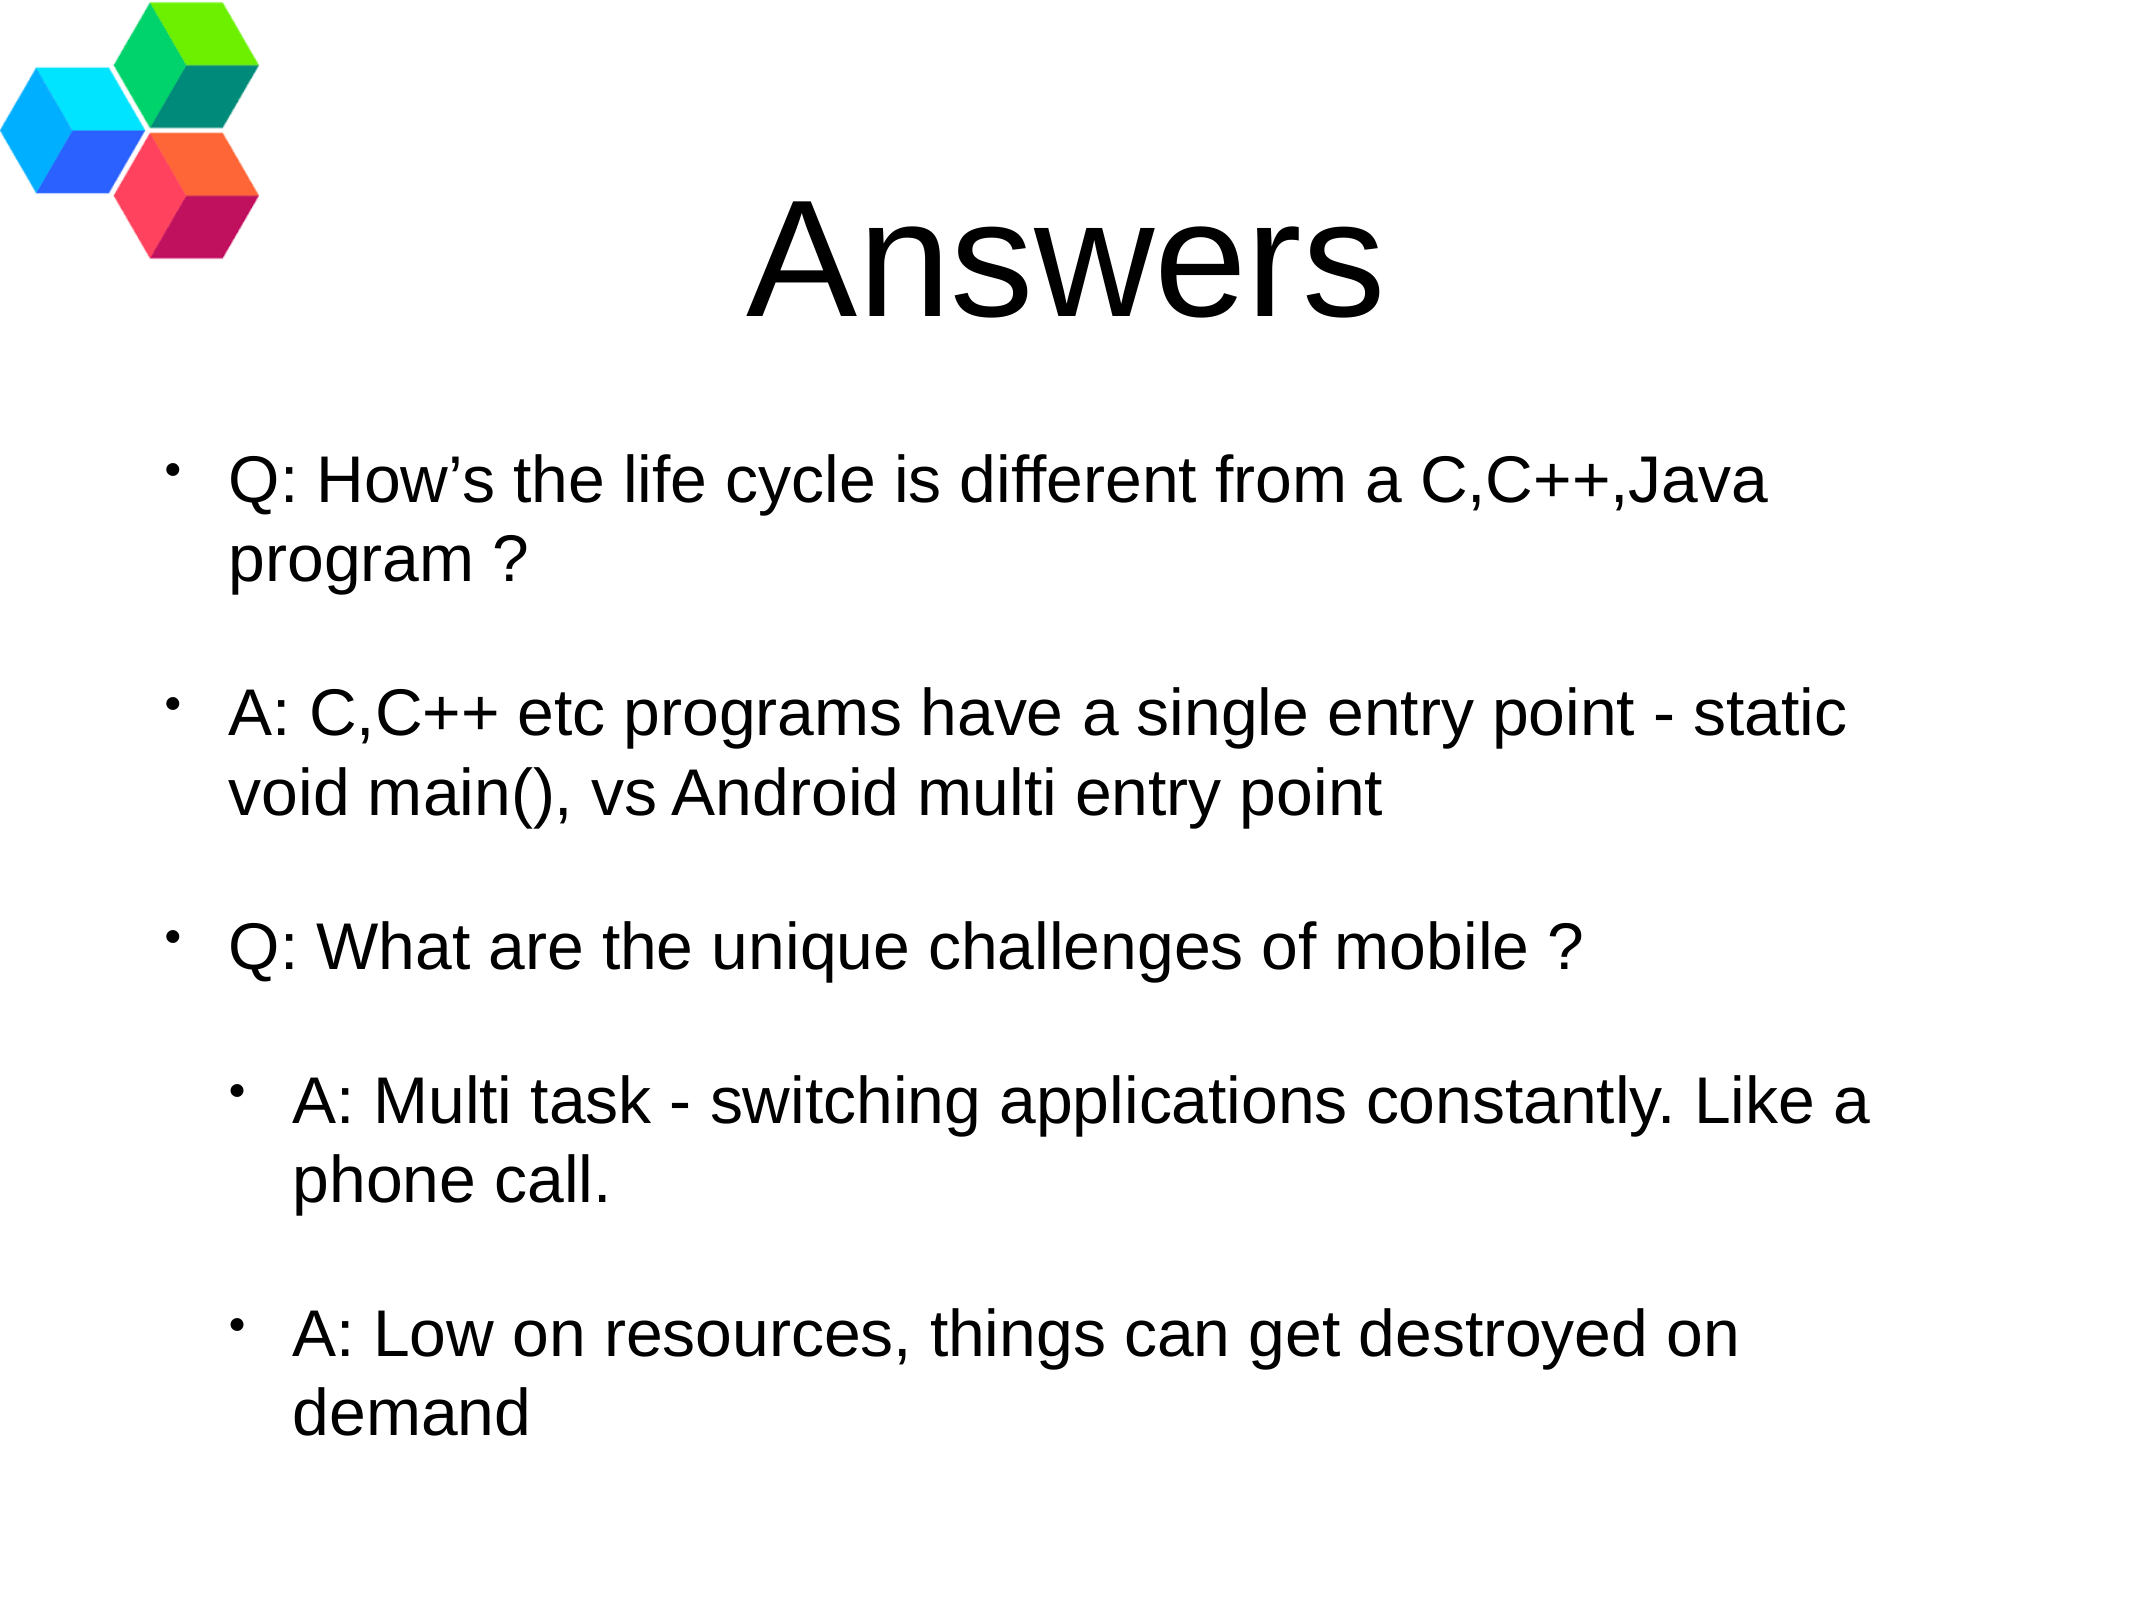

# Answers
Q: How’s the life cycle is different from a C,C++,Java program ?
A: C,C++ etc programs have a single entry point - static void main(), vs Android multi entry point
Q: What are the unique challenges of mobile ?
A: Multi task - switching applications constantly. Like a phone call.
A: Low on resources, things can get destroyed on demand